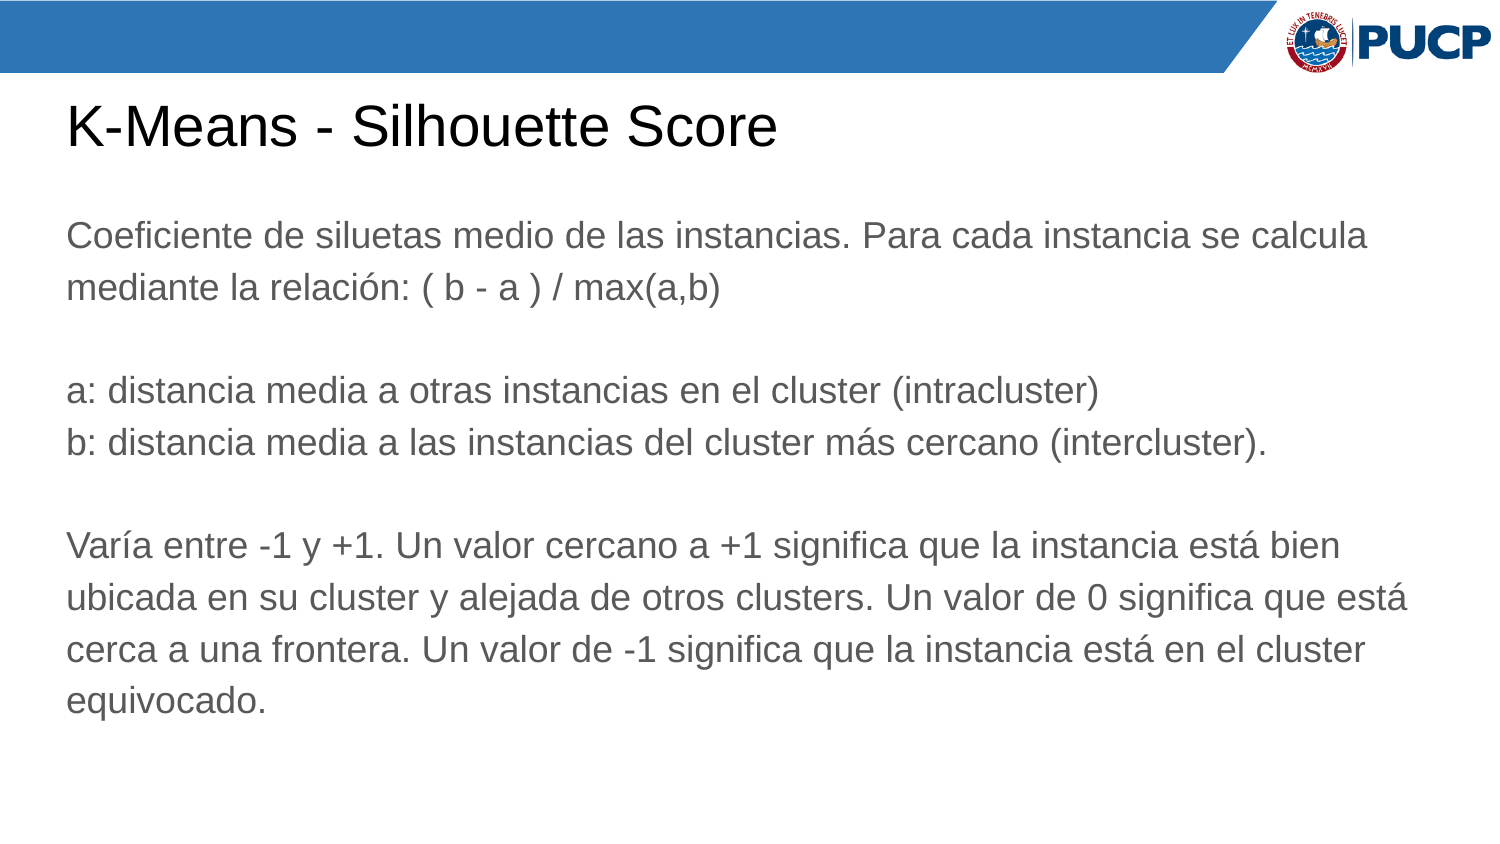

# K-Means - Silhouette Score
Coeficiente de siluetas medio de las instancias. Para cada instancia se calcula mediante la relación: ( b - a ) / max(a,b)

a: distancia media a otras instancias en el cluster (intracluster)
b: distancia media a las instancias del cluster más cercano (intercluster).

Varía entre -1 y +1. Un valor cercano a +1 significa que la instancia está bien ubicada en su cluster y alejada de otros clusters. Un valor de 0 significa que está cerca a una frontera. Un valor de -1 significa que la instancia está en el cluster equivocado.